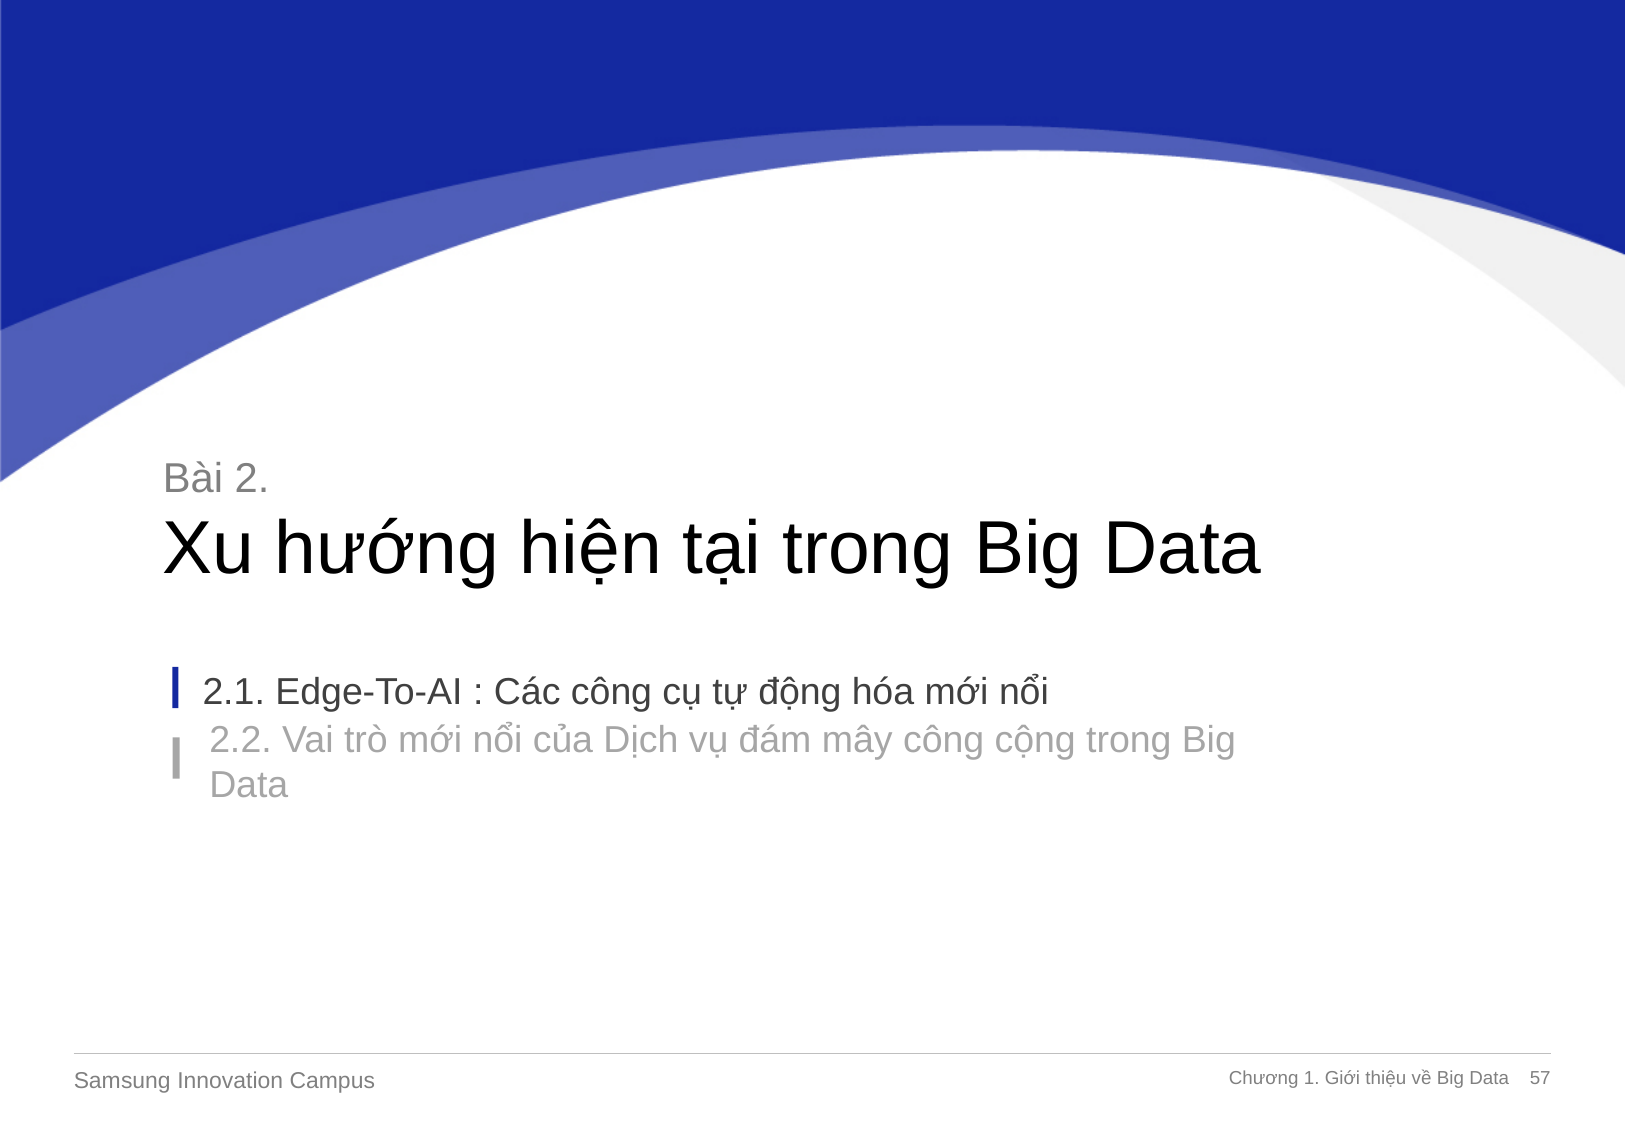

Bài 2.
Xu hướng hiện tại trong Big Data

2.1. Edge-To-AI : Các công cụ tự động hóa mới nổi
2.2. Vai trò mới nổi của Dịch vụ đám mây công cộng trong Big Data